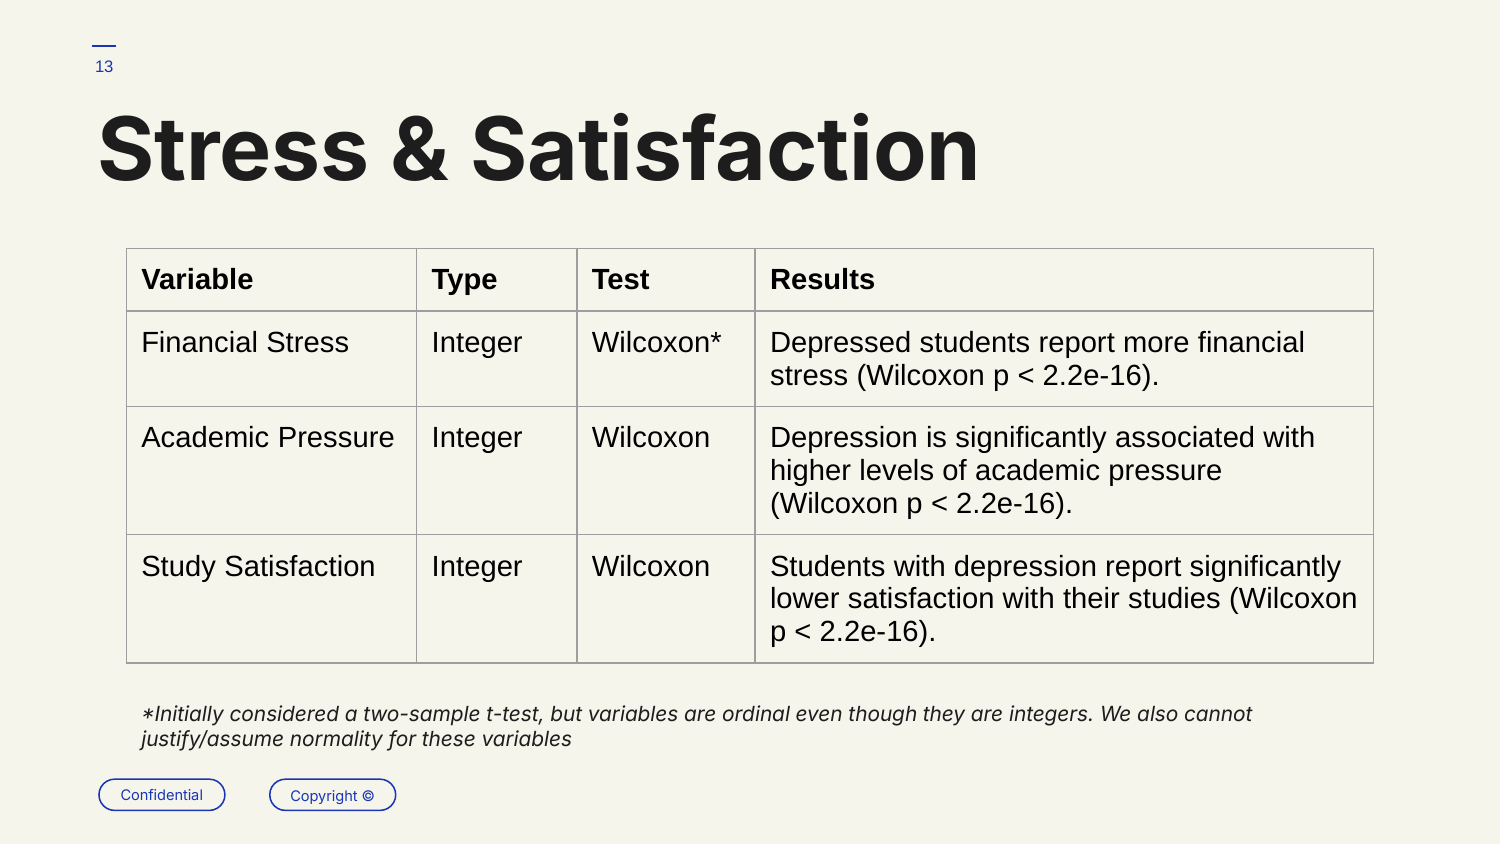

13
# Stress & Satisfaction
| Variable | Type | Test | Results |
| --- | --- | --- | --- |
| Financial Stress | Integer | Wilcoxon\* | Depressed students report more financial stress (Wilcoxon p < 2.2e-16). |
| Academic Pressure | Integer | Wilcoxon | Depression is significantly associated with higher levels of academic pressure (Wilcoxon p < 2.2e-16). |
| Study Satisfaction | Integer | Wilcoxon | Students with depression report significantly lower satisfaction with their studies (Wilcoxon p < 2.2e-16). |
*Initially considered a two-sample t-test, but variables are ordinal even though they are integers. We also cannot justify/assume normality for these variables